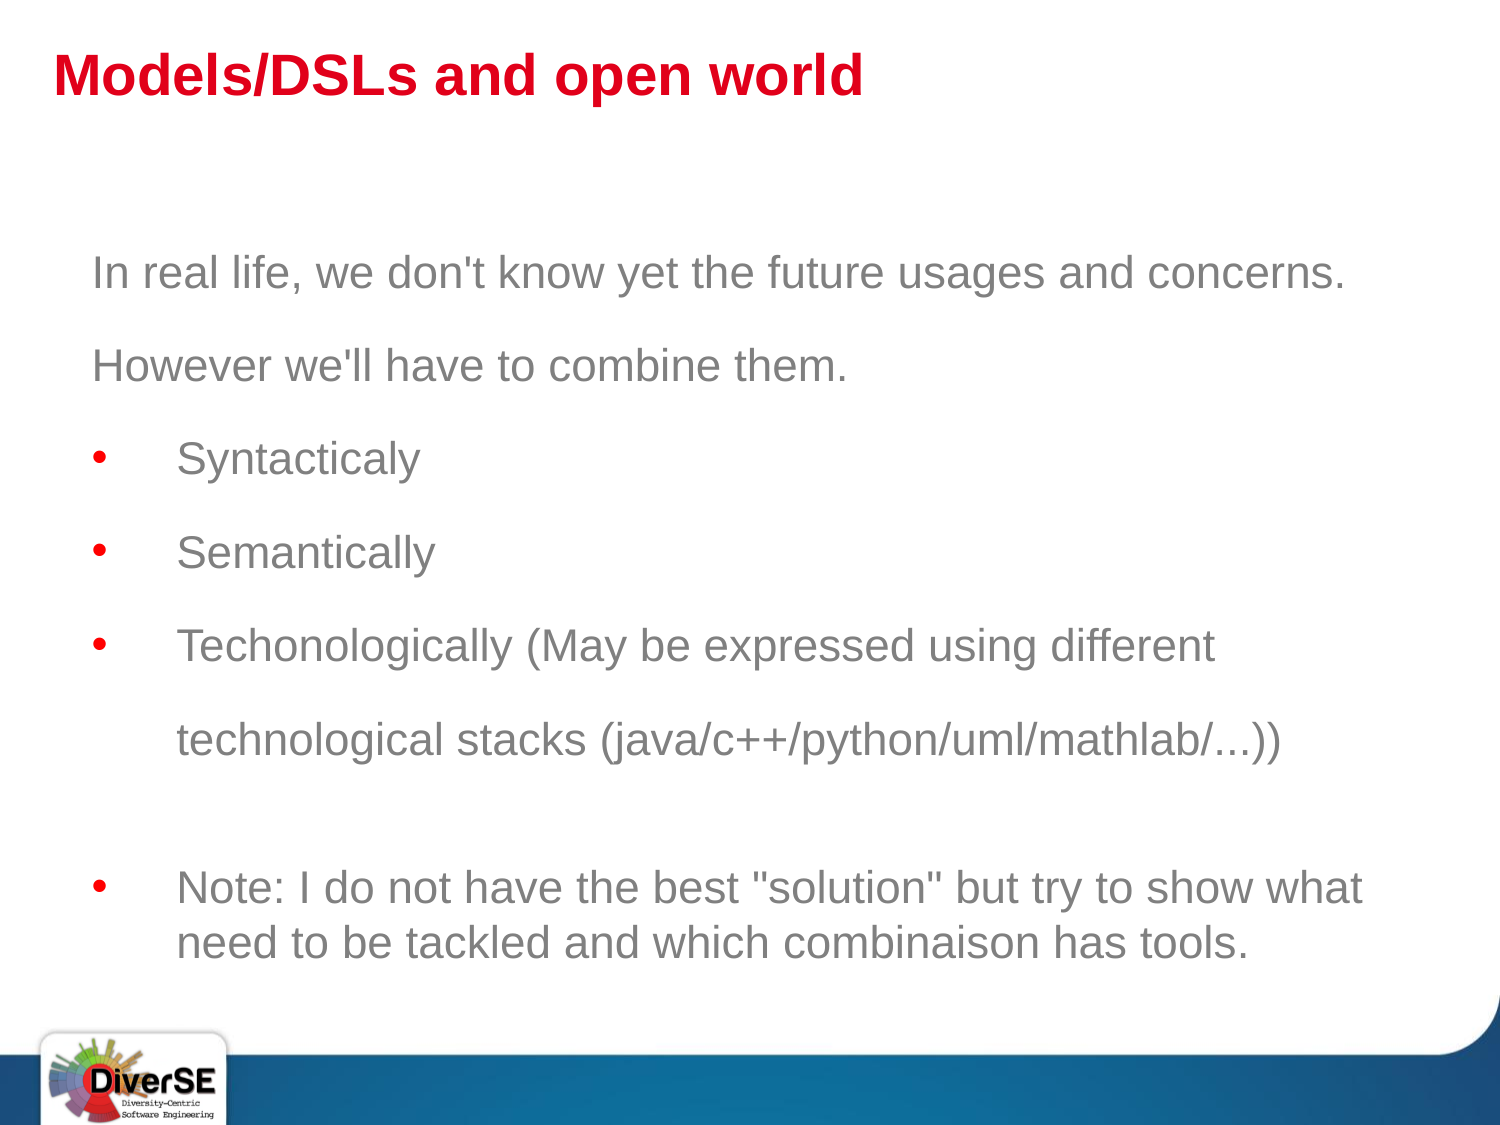

# Models/DSLs and open world
In real life, we don't know yet the future usages and concerns.
However we'll have to combine them.
Syntacticaly
Semantically
Techonologically (May be expressed using different technological stacks (java/c++/python/uml/mathlab/...))

Note: I do not have the best "solution" but try to show what need to be tackled and which combinaison has tools.